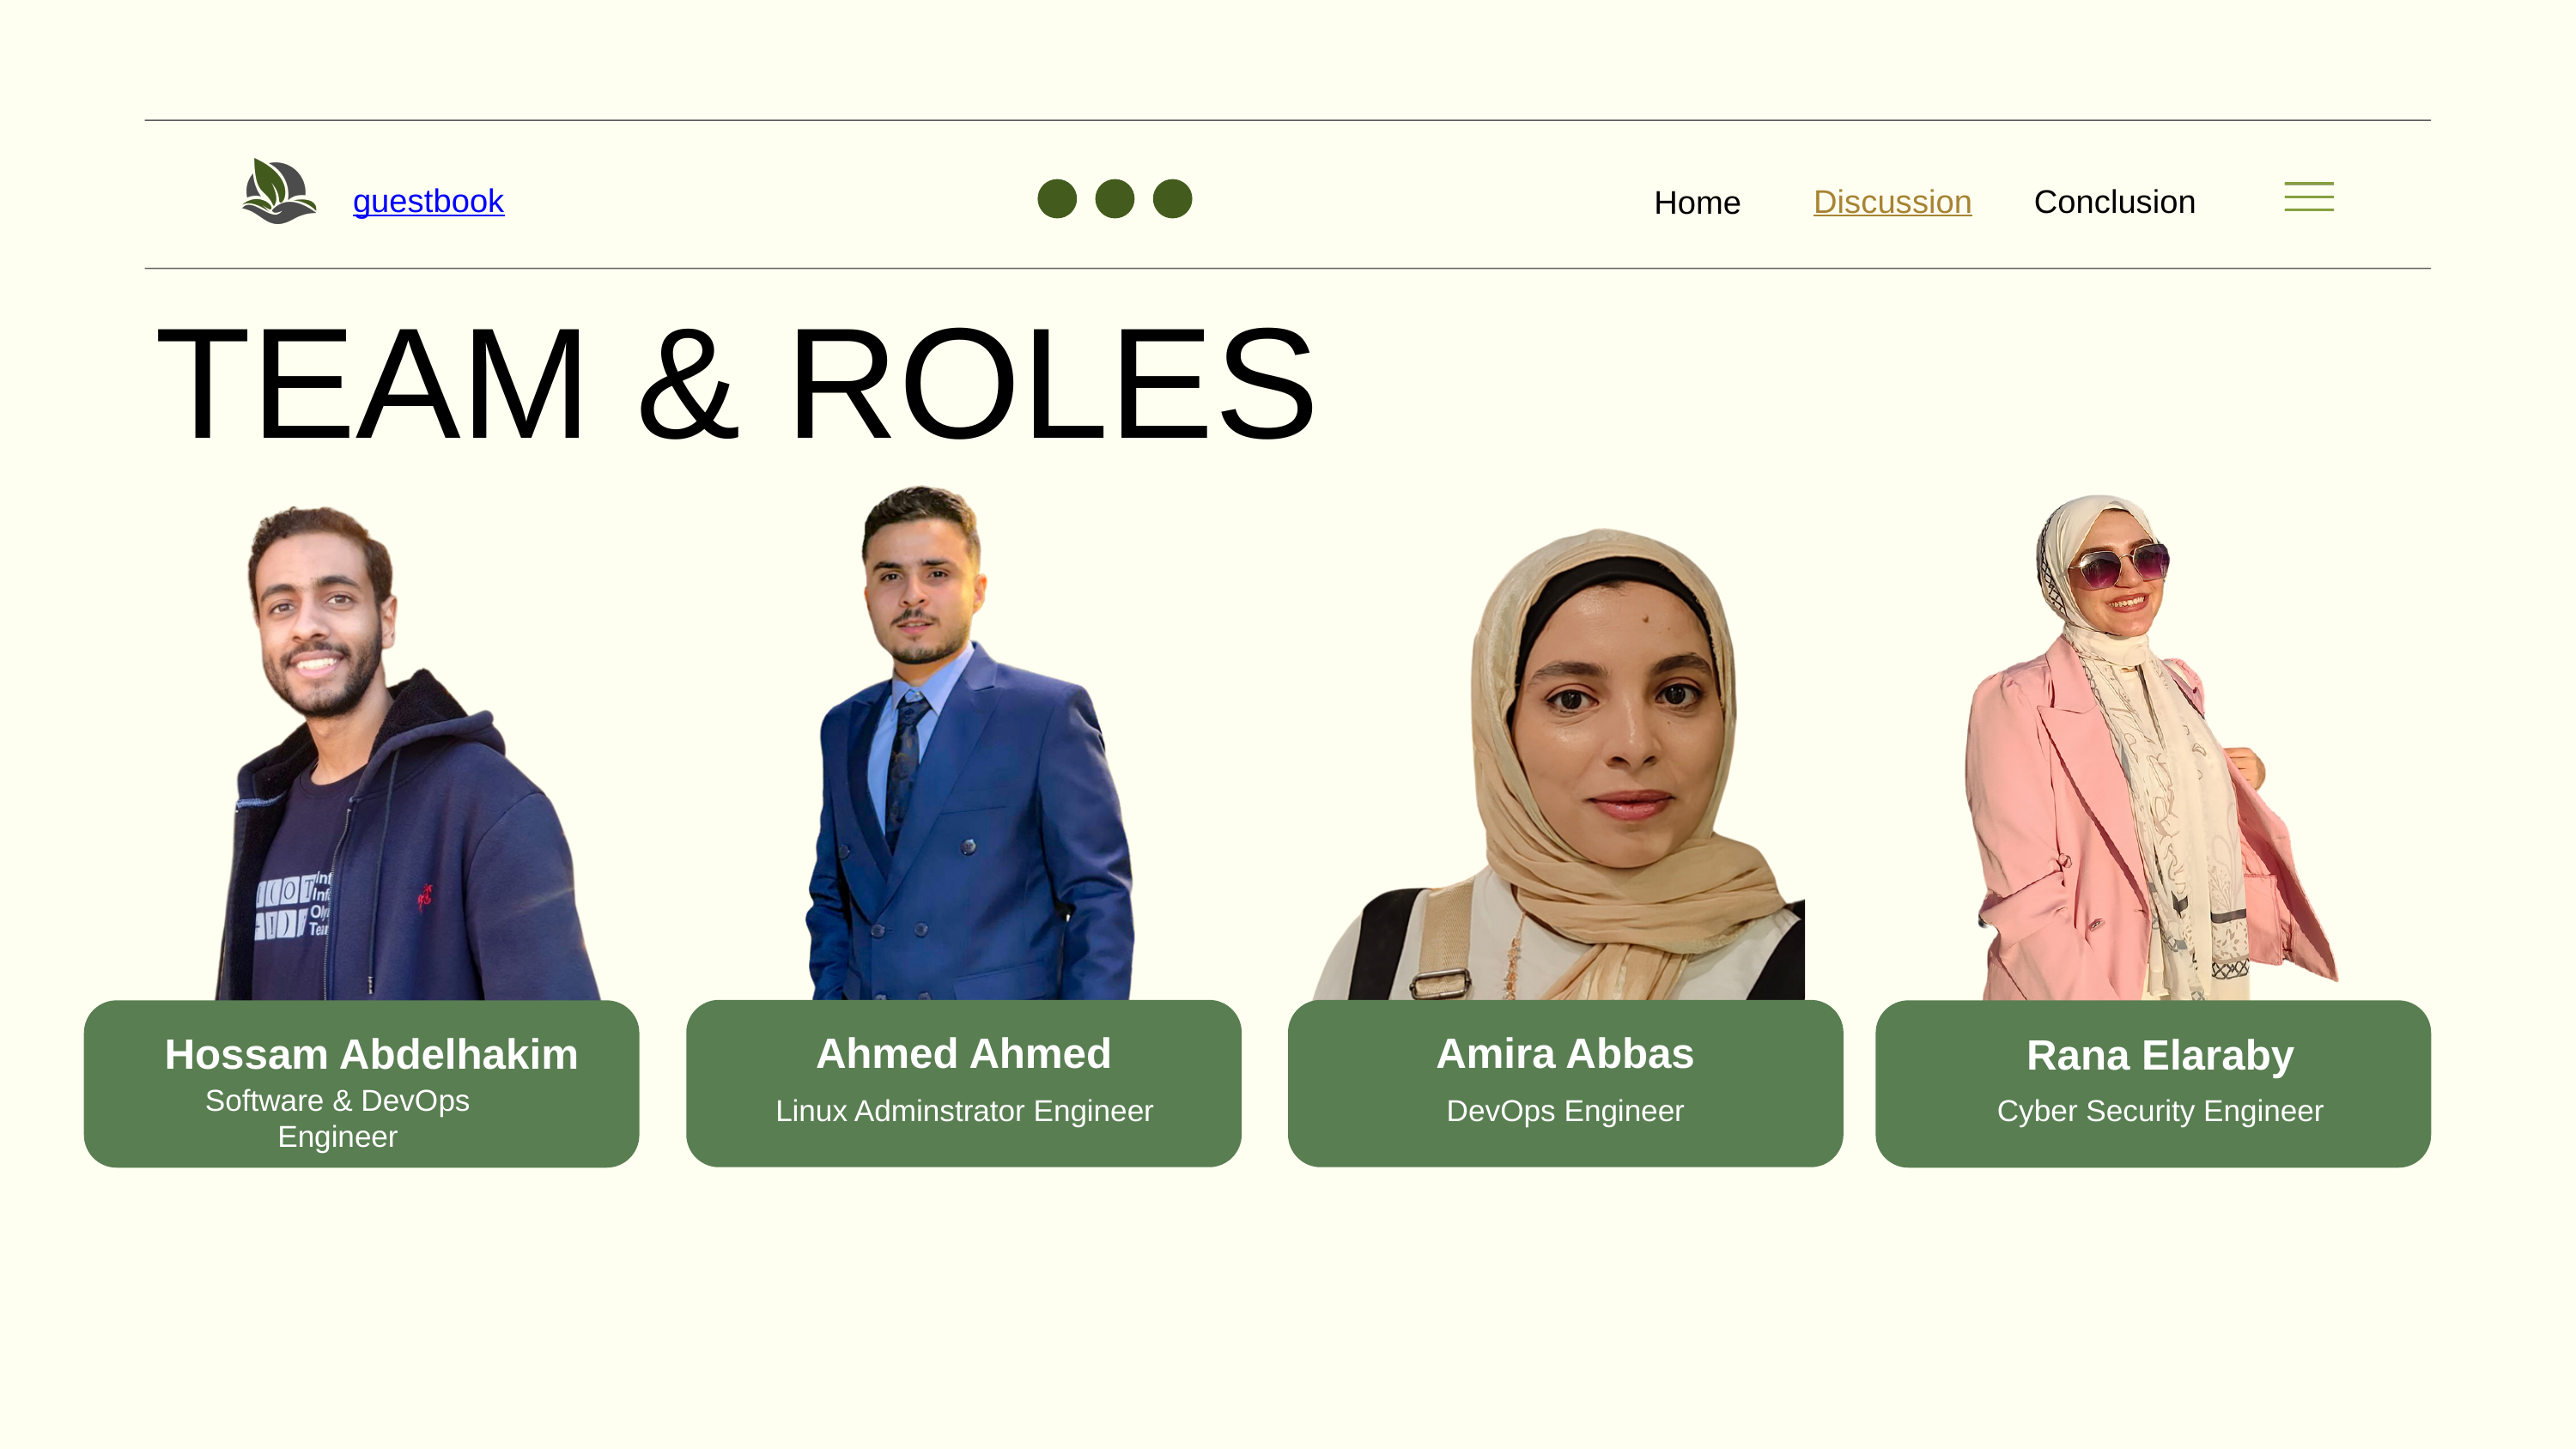

guestbook
Conclusion
Discussion
Home

TEAM & ROLES

Ahmed Ahmed
Amira Abbas
Hossam Abdelhakim
Rana Elaraby
Software & DevOps Engineer
Linux Adminstrator Engineer
DevOps Engineer
Cyber Security Engineer